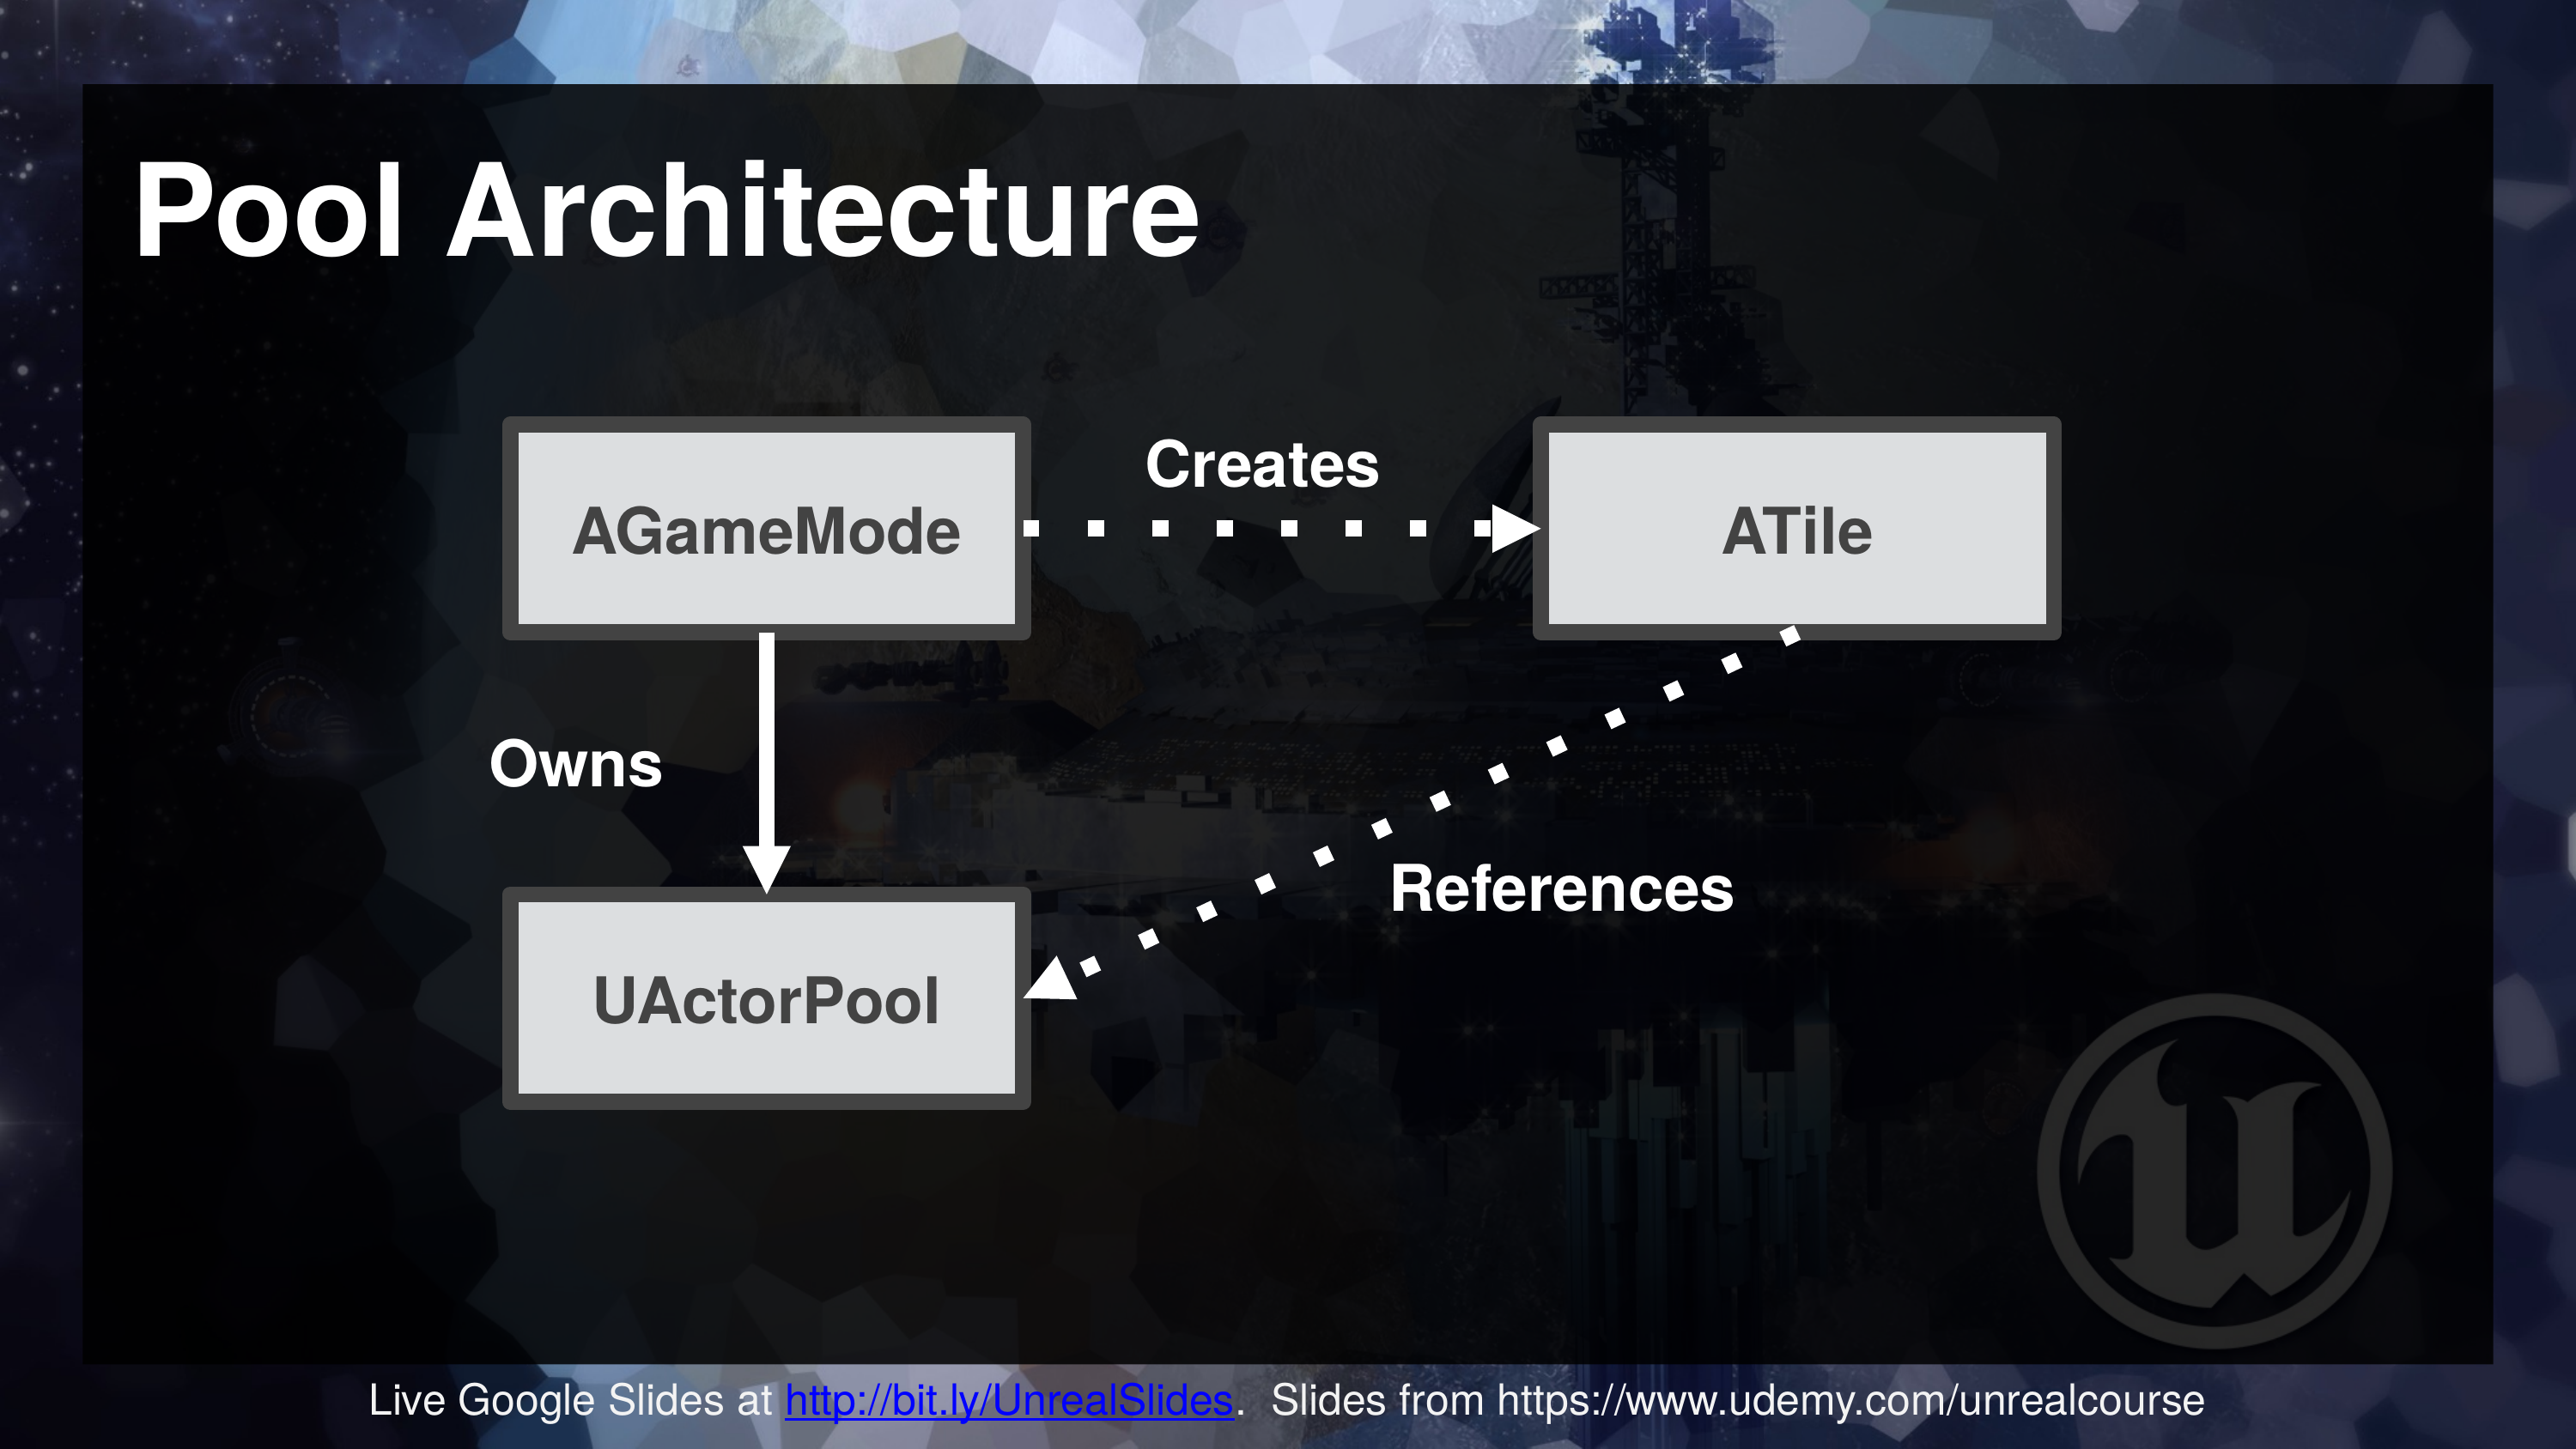

# Pool Architecture
Creates
AGameMode
ATile
Owns
References
UActorPool